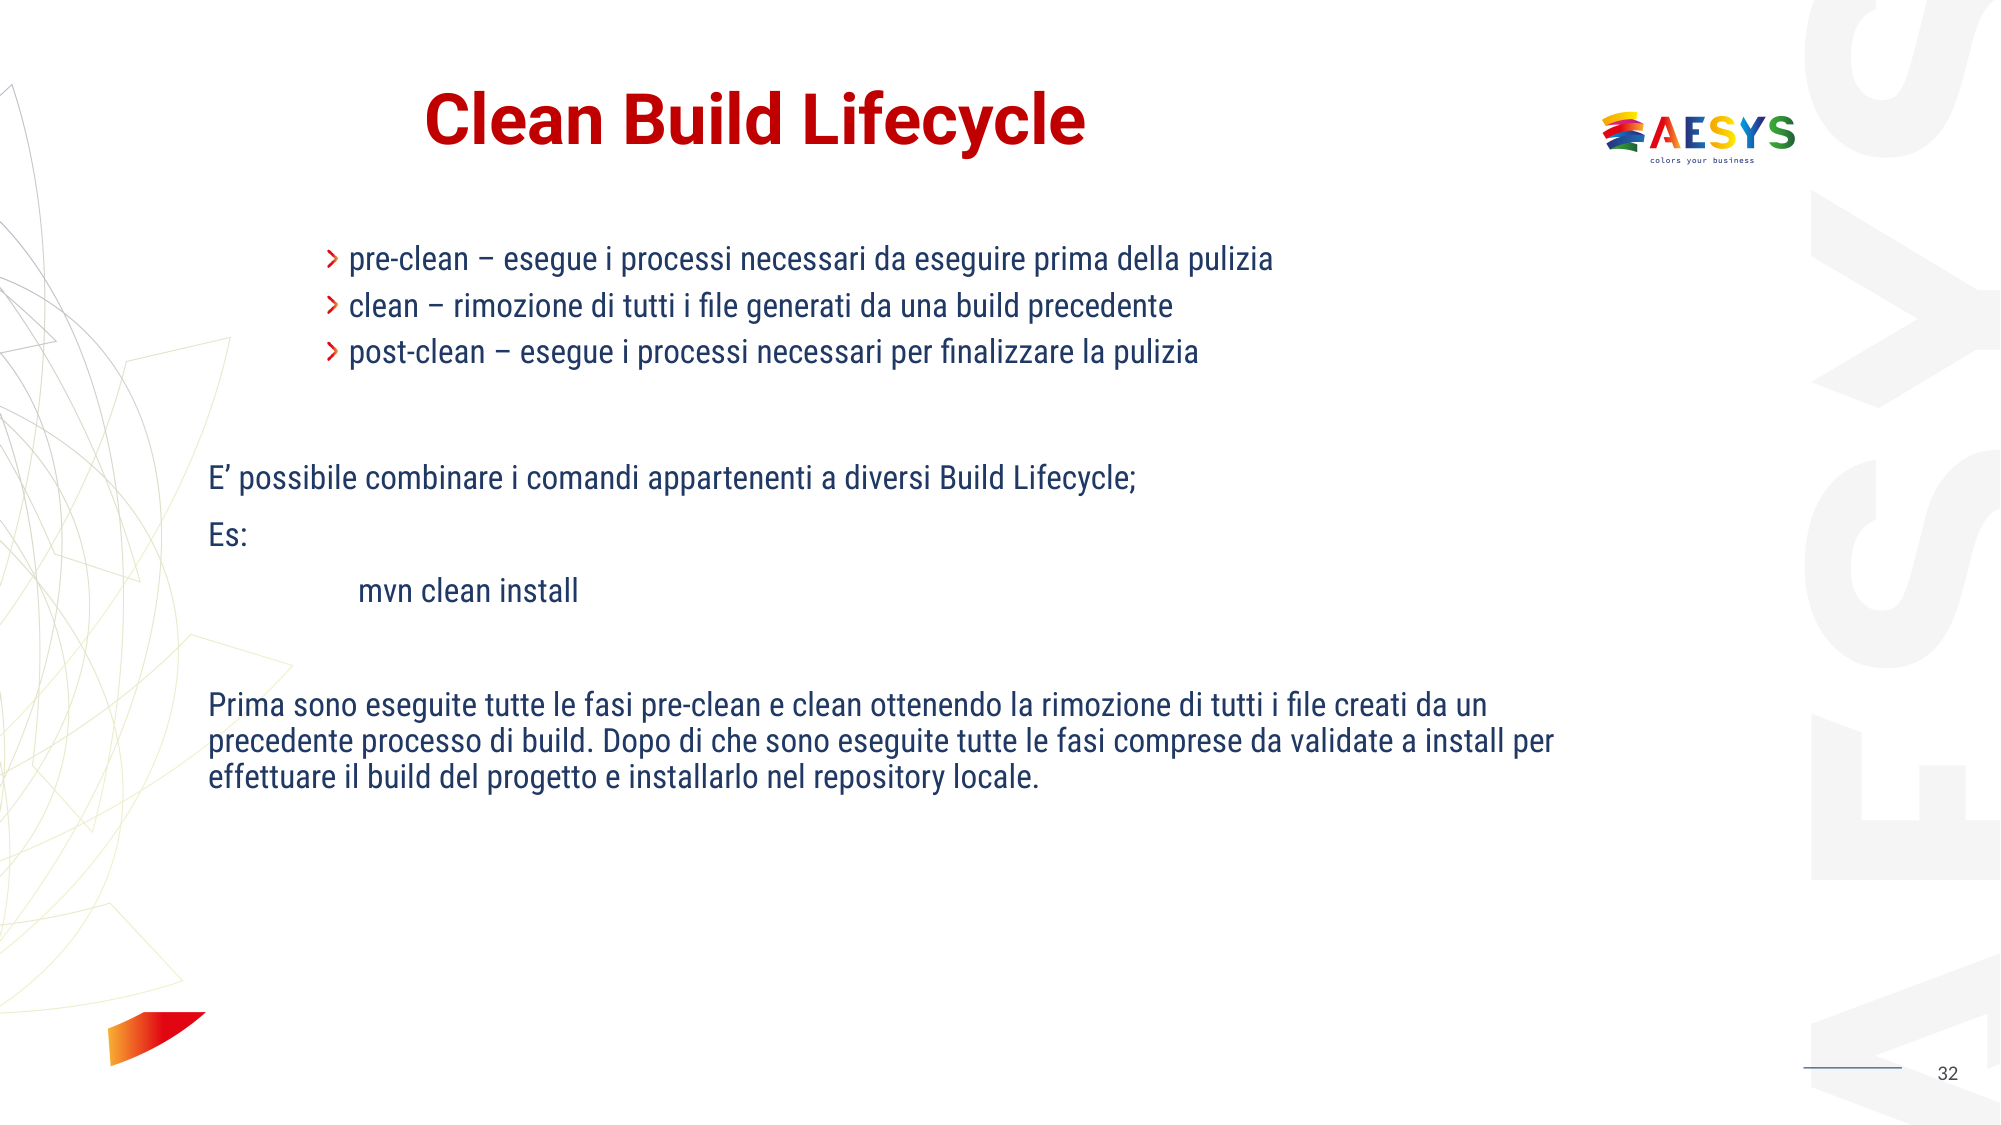

# Clean Build Lifecycle
pre-clean – esegue i processi necessari da eseguire prima della pulizia
clean – rimozione di tutti i file generati da una build precedente
post-clean – esegue i processi necessari per finalizzare la pulizia

E’ possibile combinare i comandi appartenenti a diversi Build Lifecycle;
Es:
	mvn clean install

Prima sono eseguite tutte le fasi pre-clean e clean ottenendo la rimozione di tutti i file creati da un precedente processo di build. Dopo di che sono eseguite tutte le fasi comprese da validate a install per effettuare il build del progetto e installarlo nel repository locale.
32